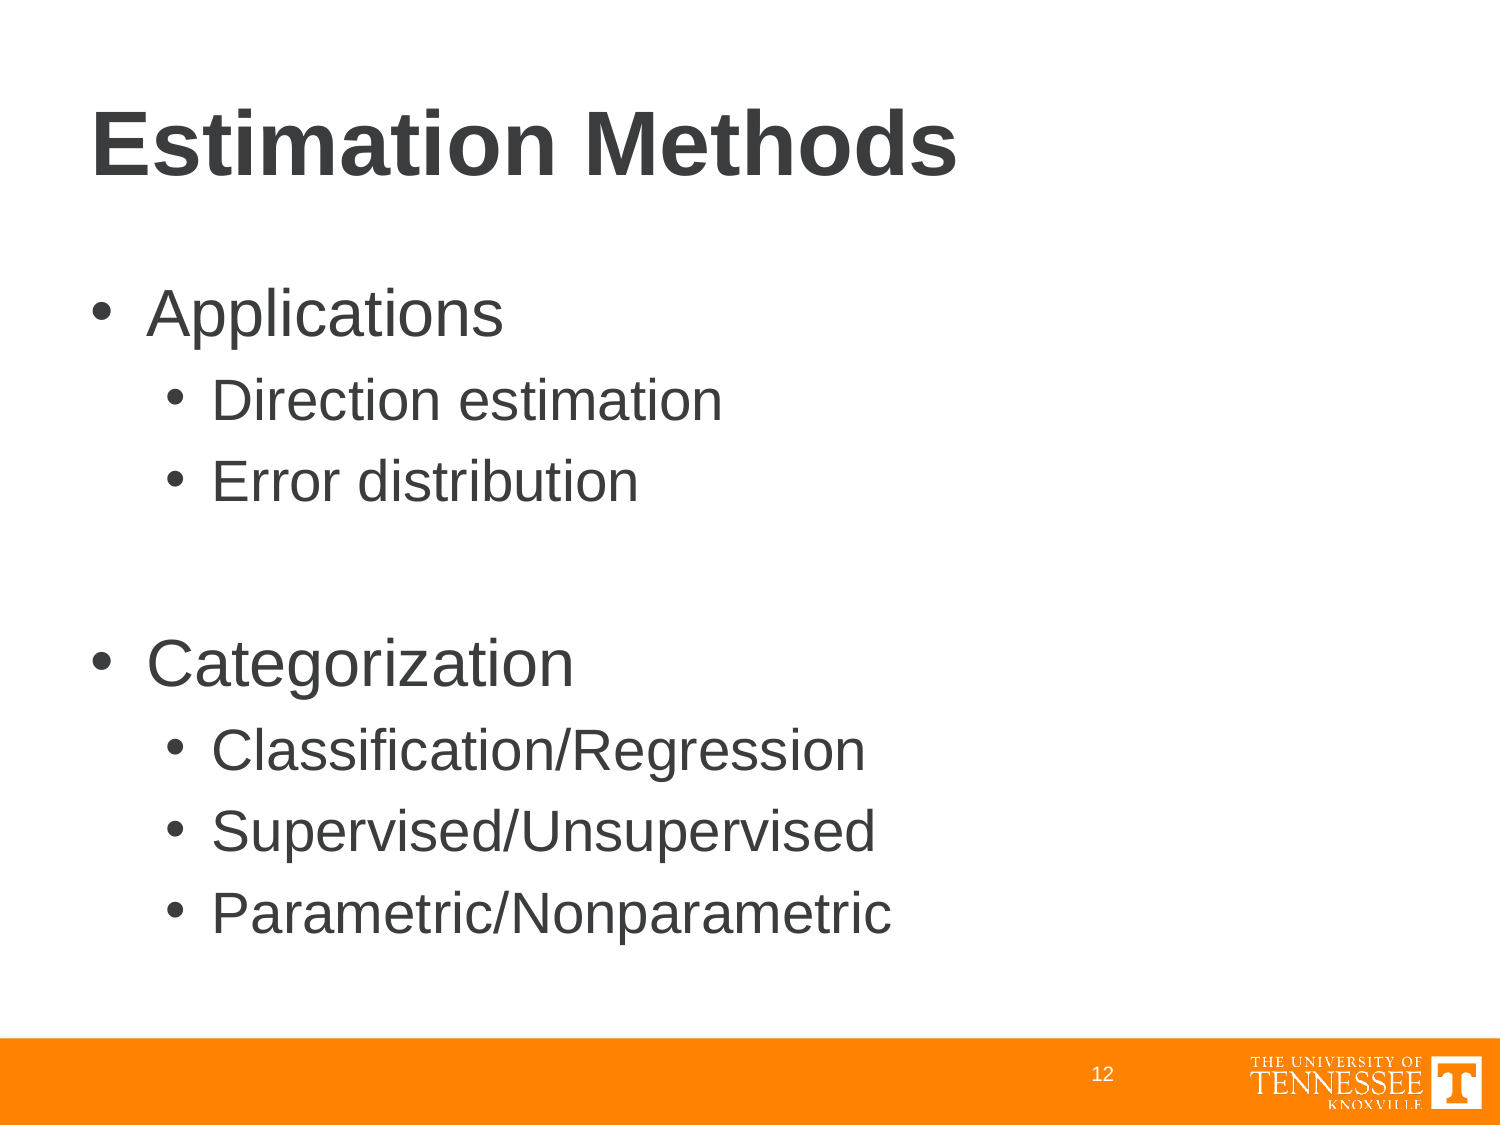

# Estimation Methods
Applications
Direction estimation
Error distribution

Categorization
Classification/Regression
Supervised/Unsupervised
Parametric/Nonparametric

12